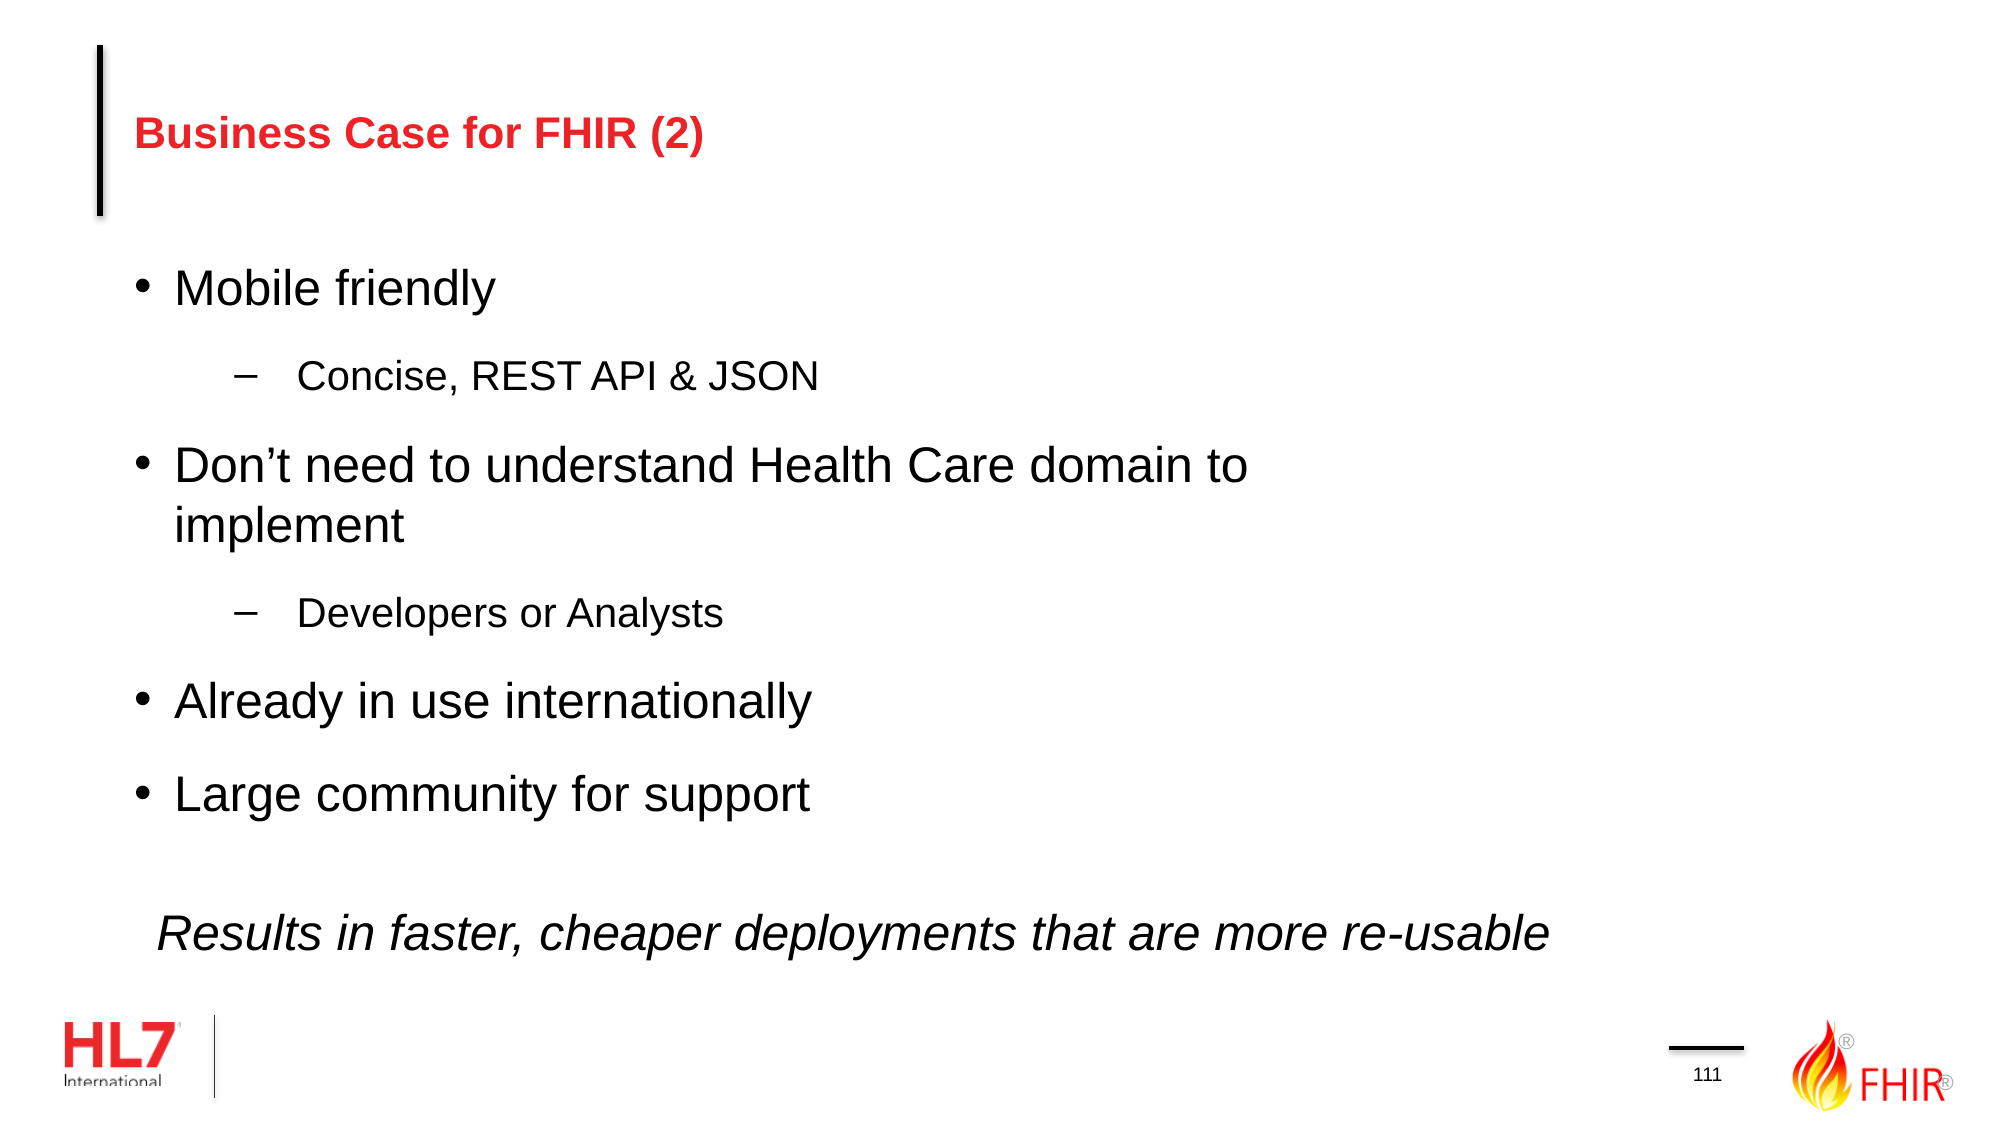

# Business Case for FHIR (2)
Mobile friendly
Concise, REST API & JSON
Don’t need to understand Health Care domain to implement
Developers or Analysts
Already in use internationally
Large community for support

Results in faster, cheaper deployments that are more re-usable
111